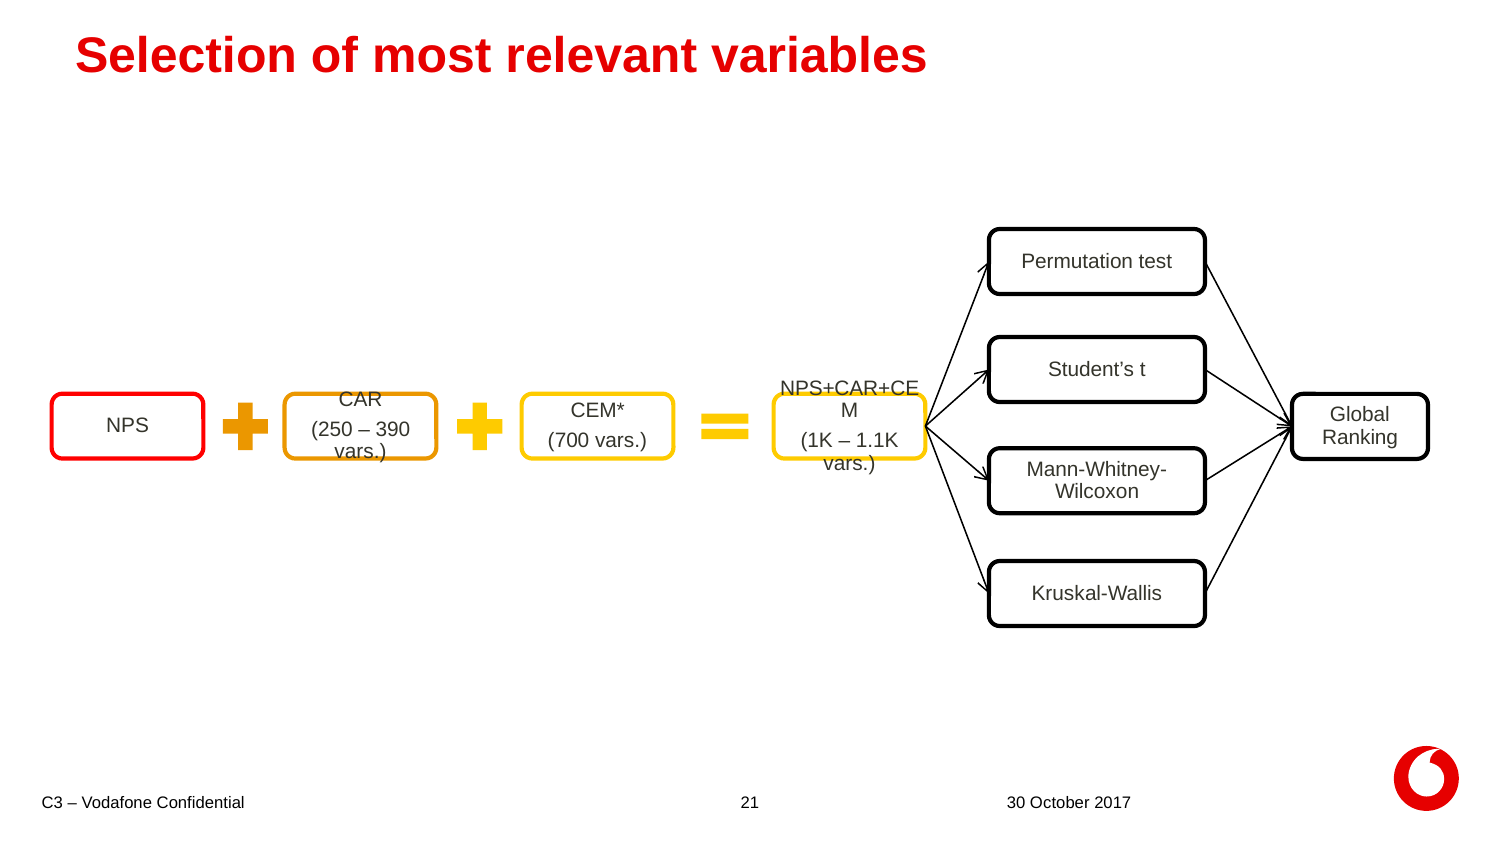

# Selection of most relevant variables
Permutation test
Student’s t
NPS+CAR+CEM
(1K – 1.1K vars.)
NPS
CAR
(250 – 390 vars.)
CEM*
(700 vars.)
Global Ranking

Mann-Whitney-Wilcoxon
Kruskal-Wallis
C3 – Vodafone Confidential
30 October 2017
21